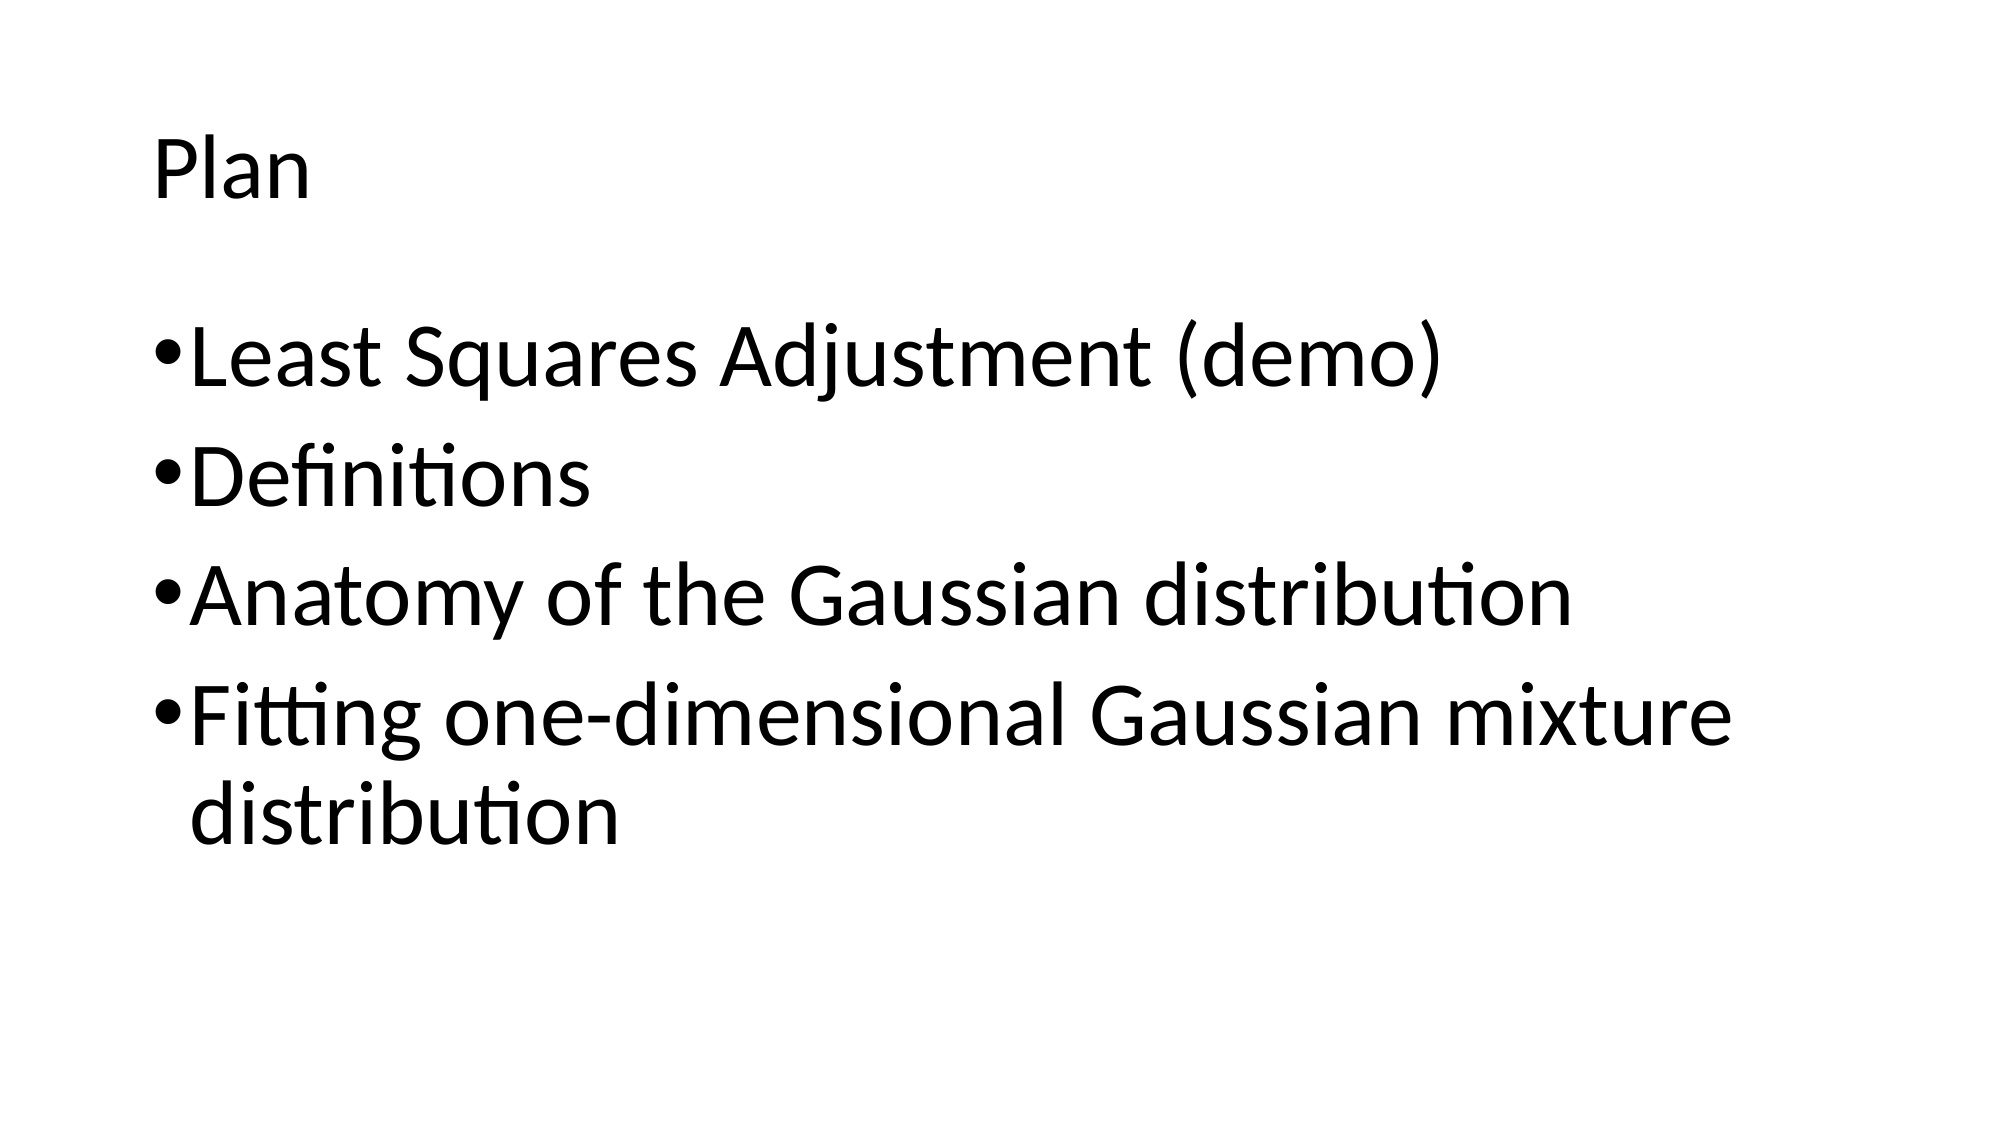

# Plan
Least Squares Adjustment (demo)
Definitions
Anatomy of the Gaussian distribution
Fitting one-dimensional Gaussian mixture distribution